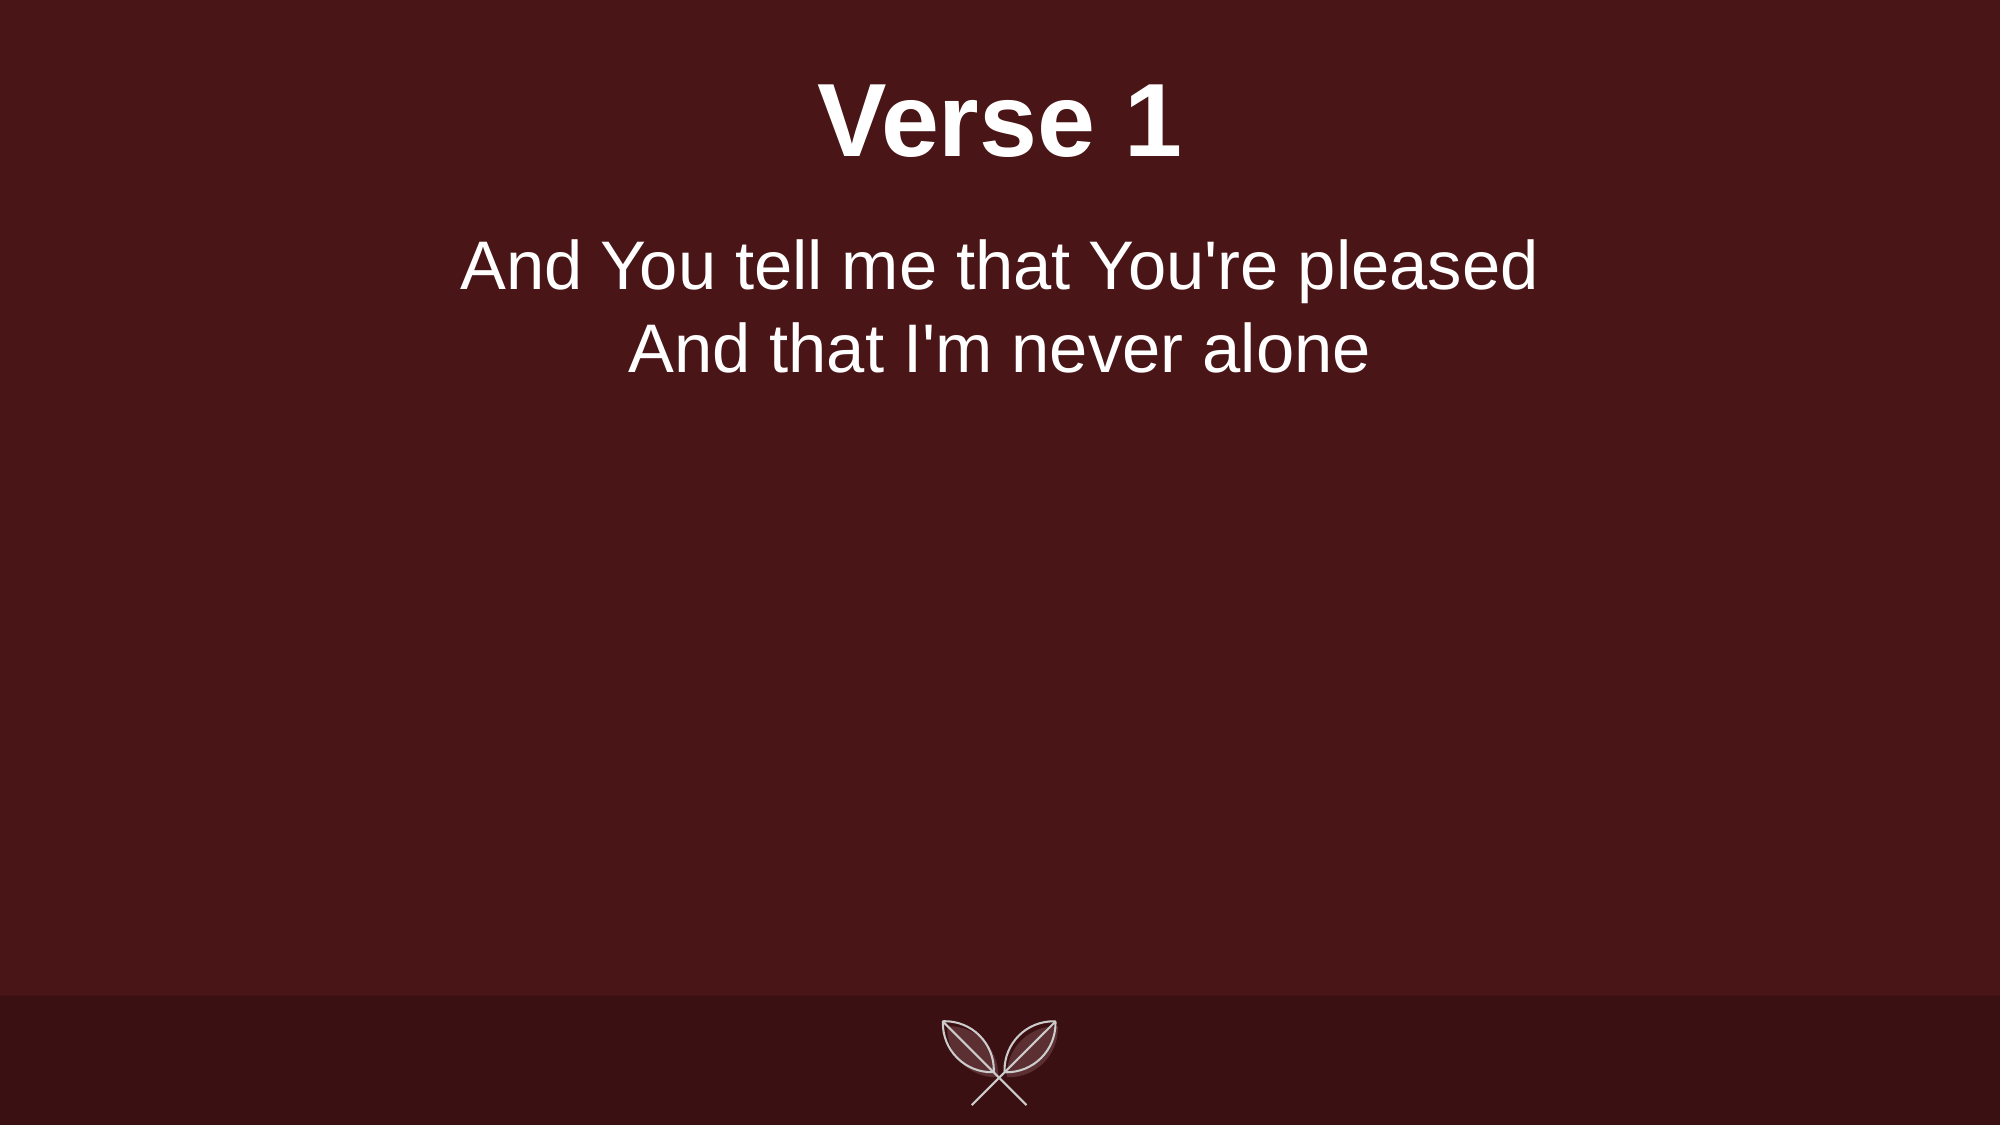

Verse 1
And You tell me that You're pleased
And that I'm never alone